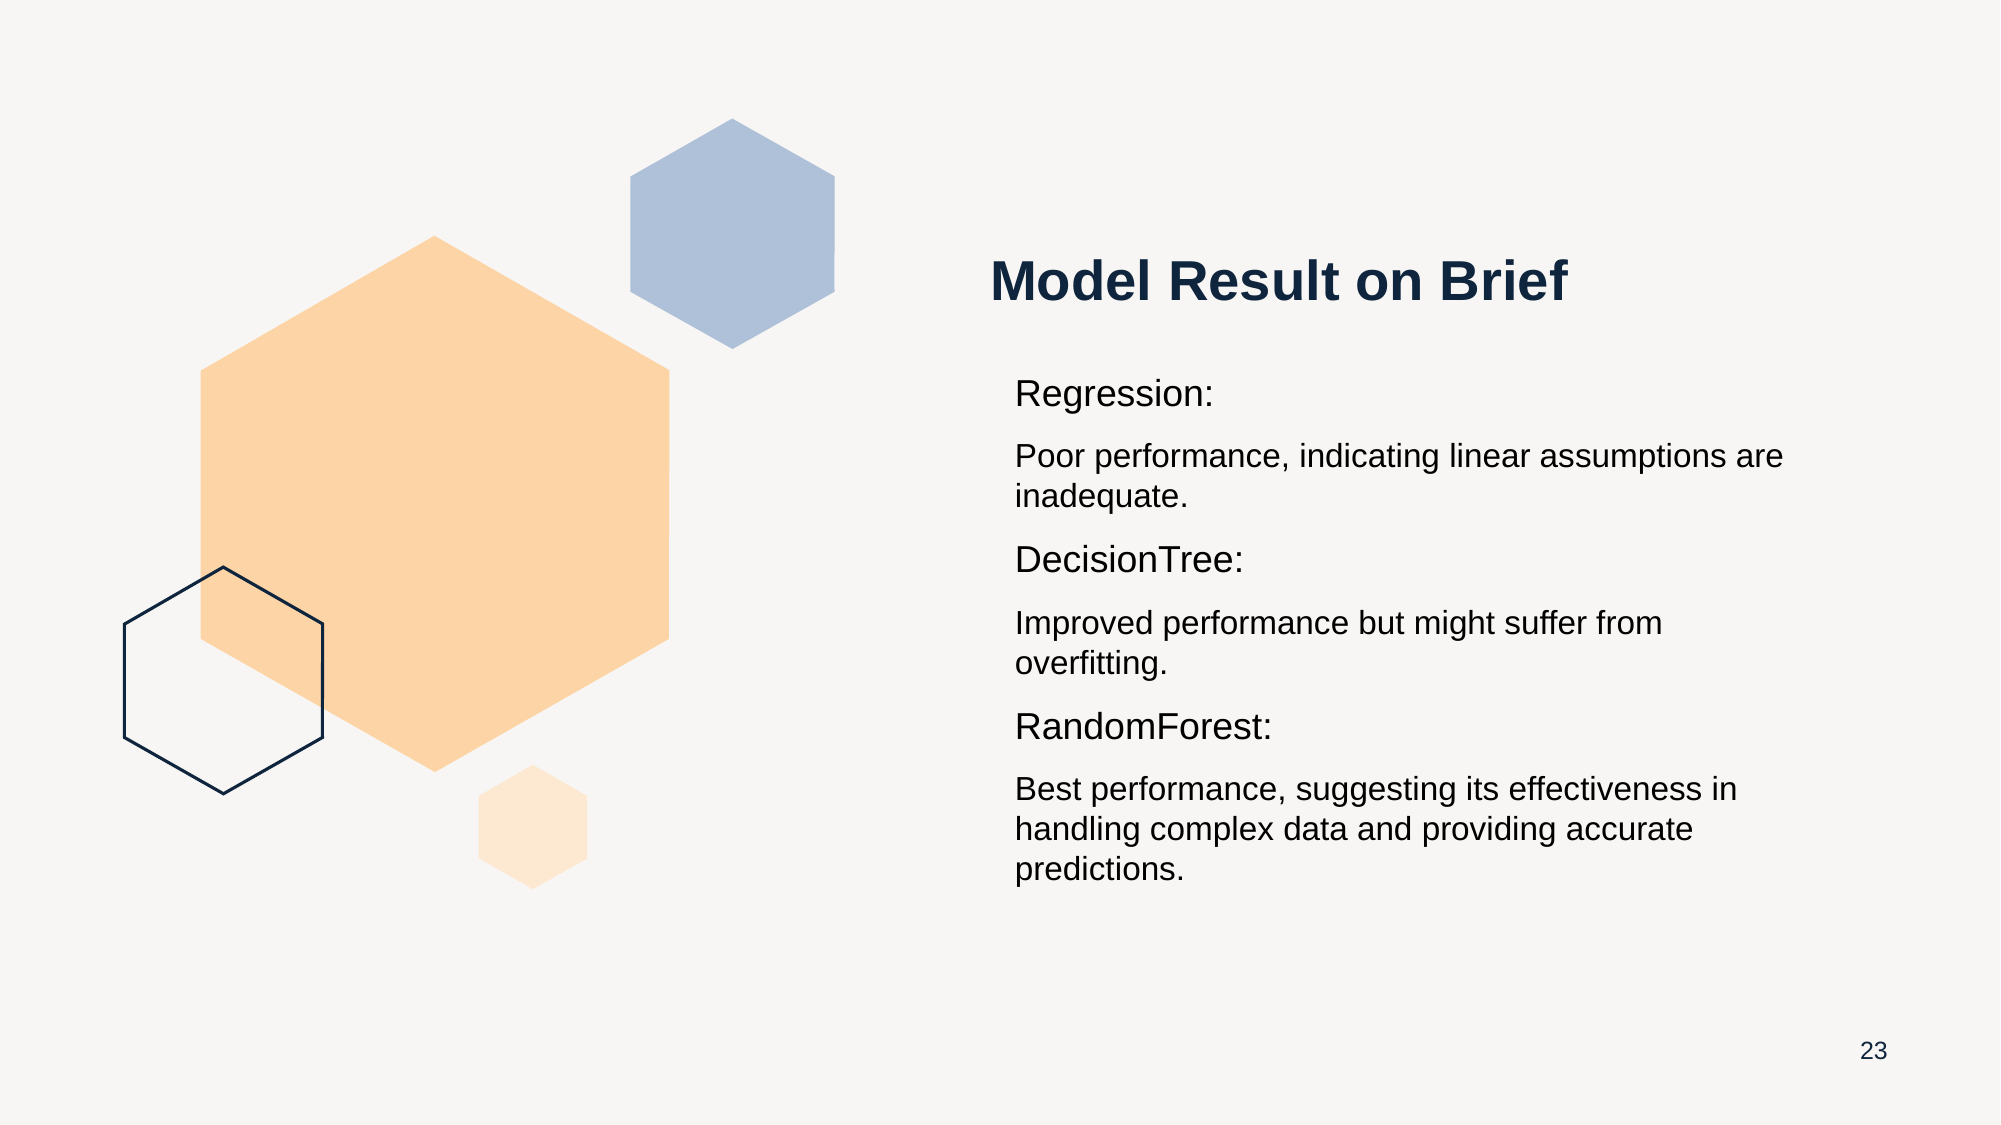

# Model Result on Brief
Regression:
Poor performance, indicating linear assumptions are inadequate.
DecisionTree:
Improved performance but might suffer from overfitting.
RandomForest:
Best performance, suggesting its effectiveness in handling complex data and providing accurate predictions.
23